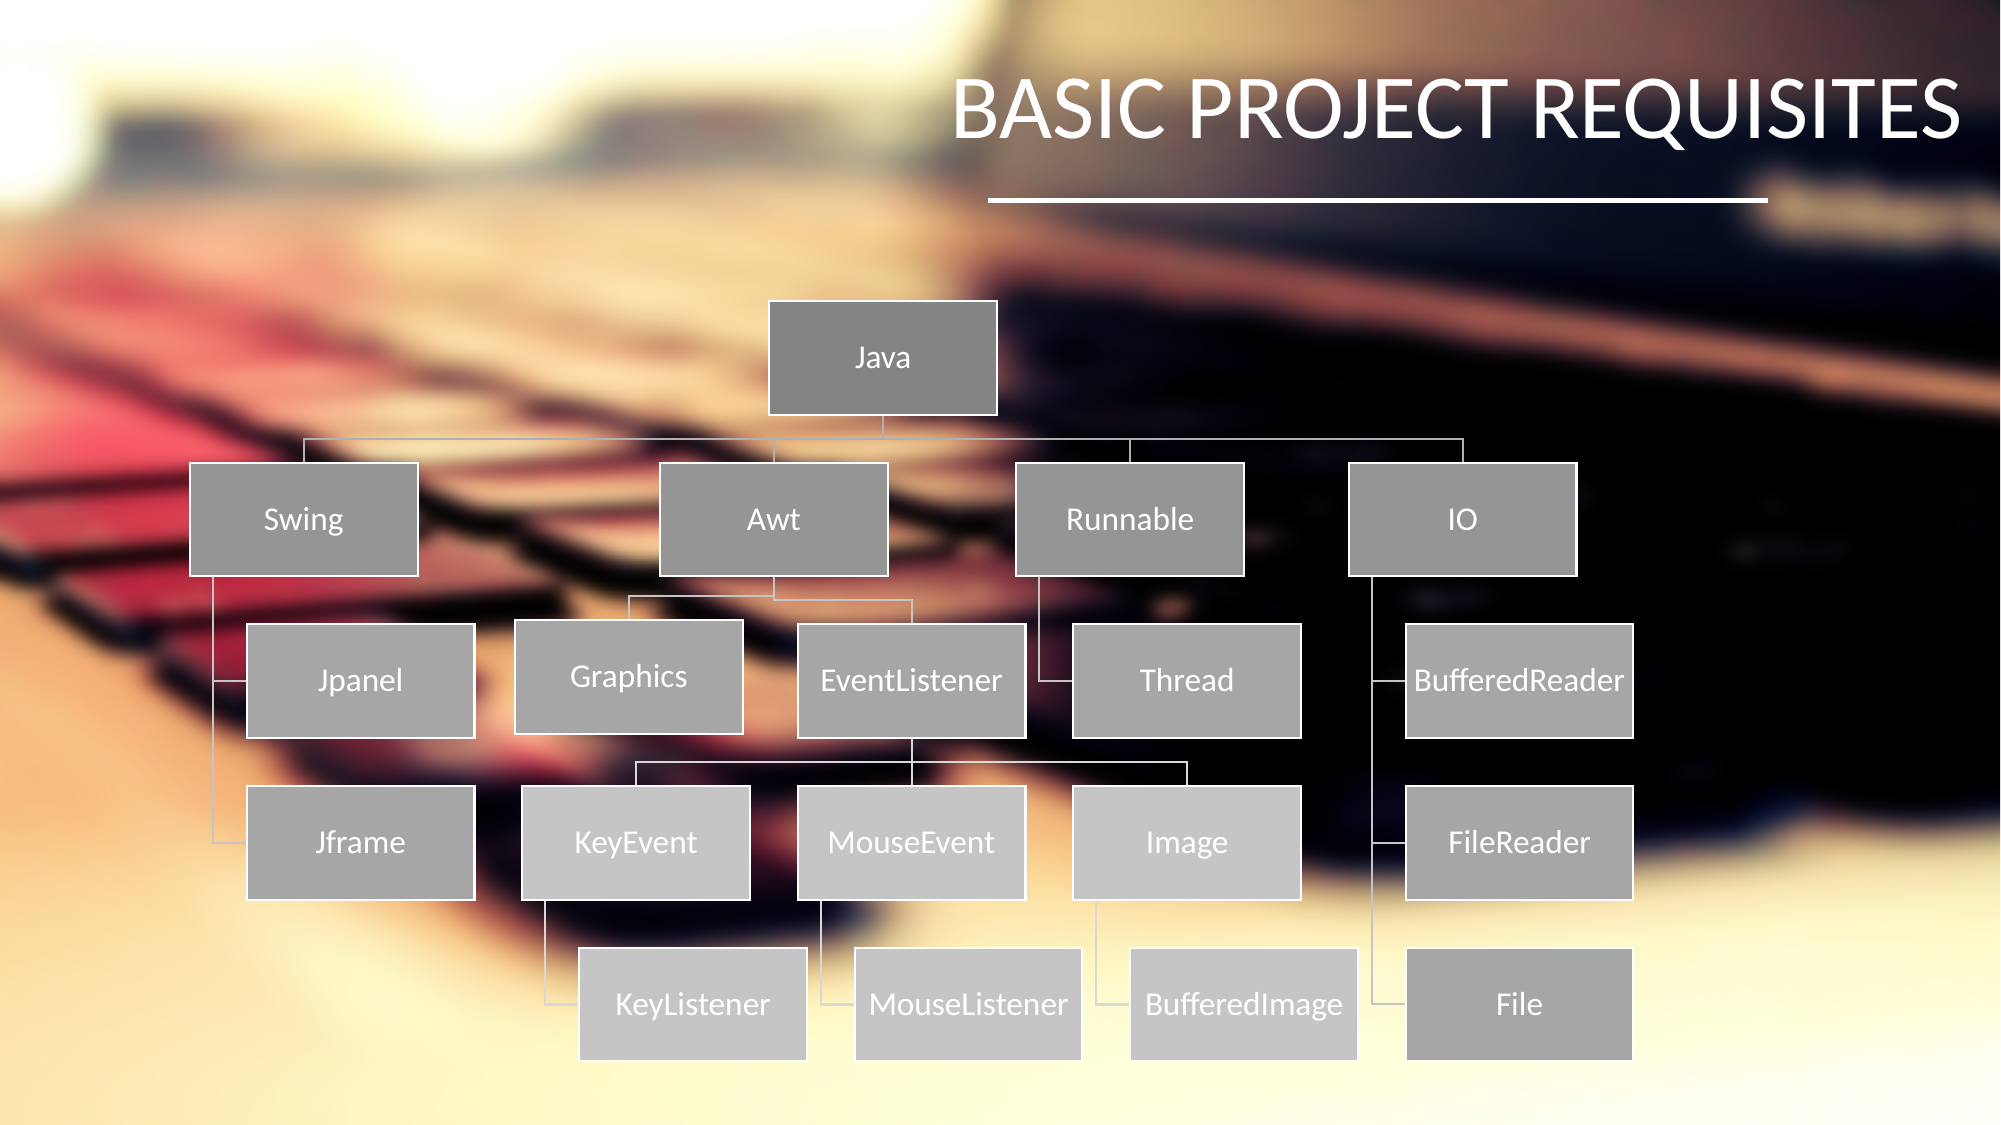

BASIC PROJECT REQUISITES
Java
Swing
Jpanel
Jframe
Awt
Graphics
EventListener
KeyEvent
KeyListener
MouseEvent
MouseListener
Image
BufferedImage
Runnable
Thread
IO
BufferedReader
FileReader
File